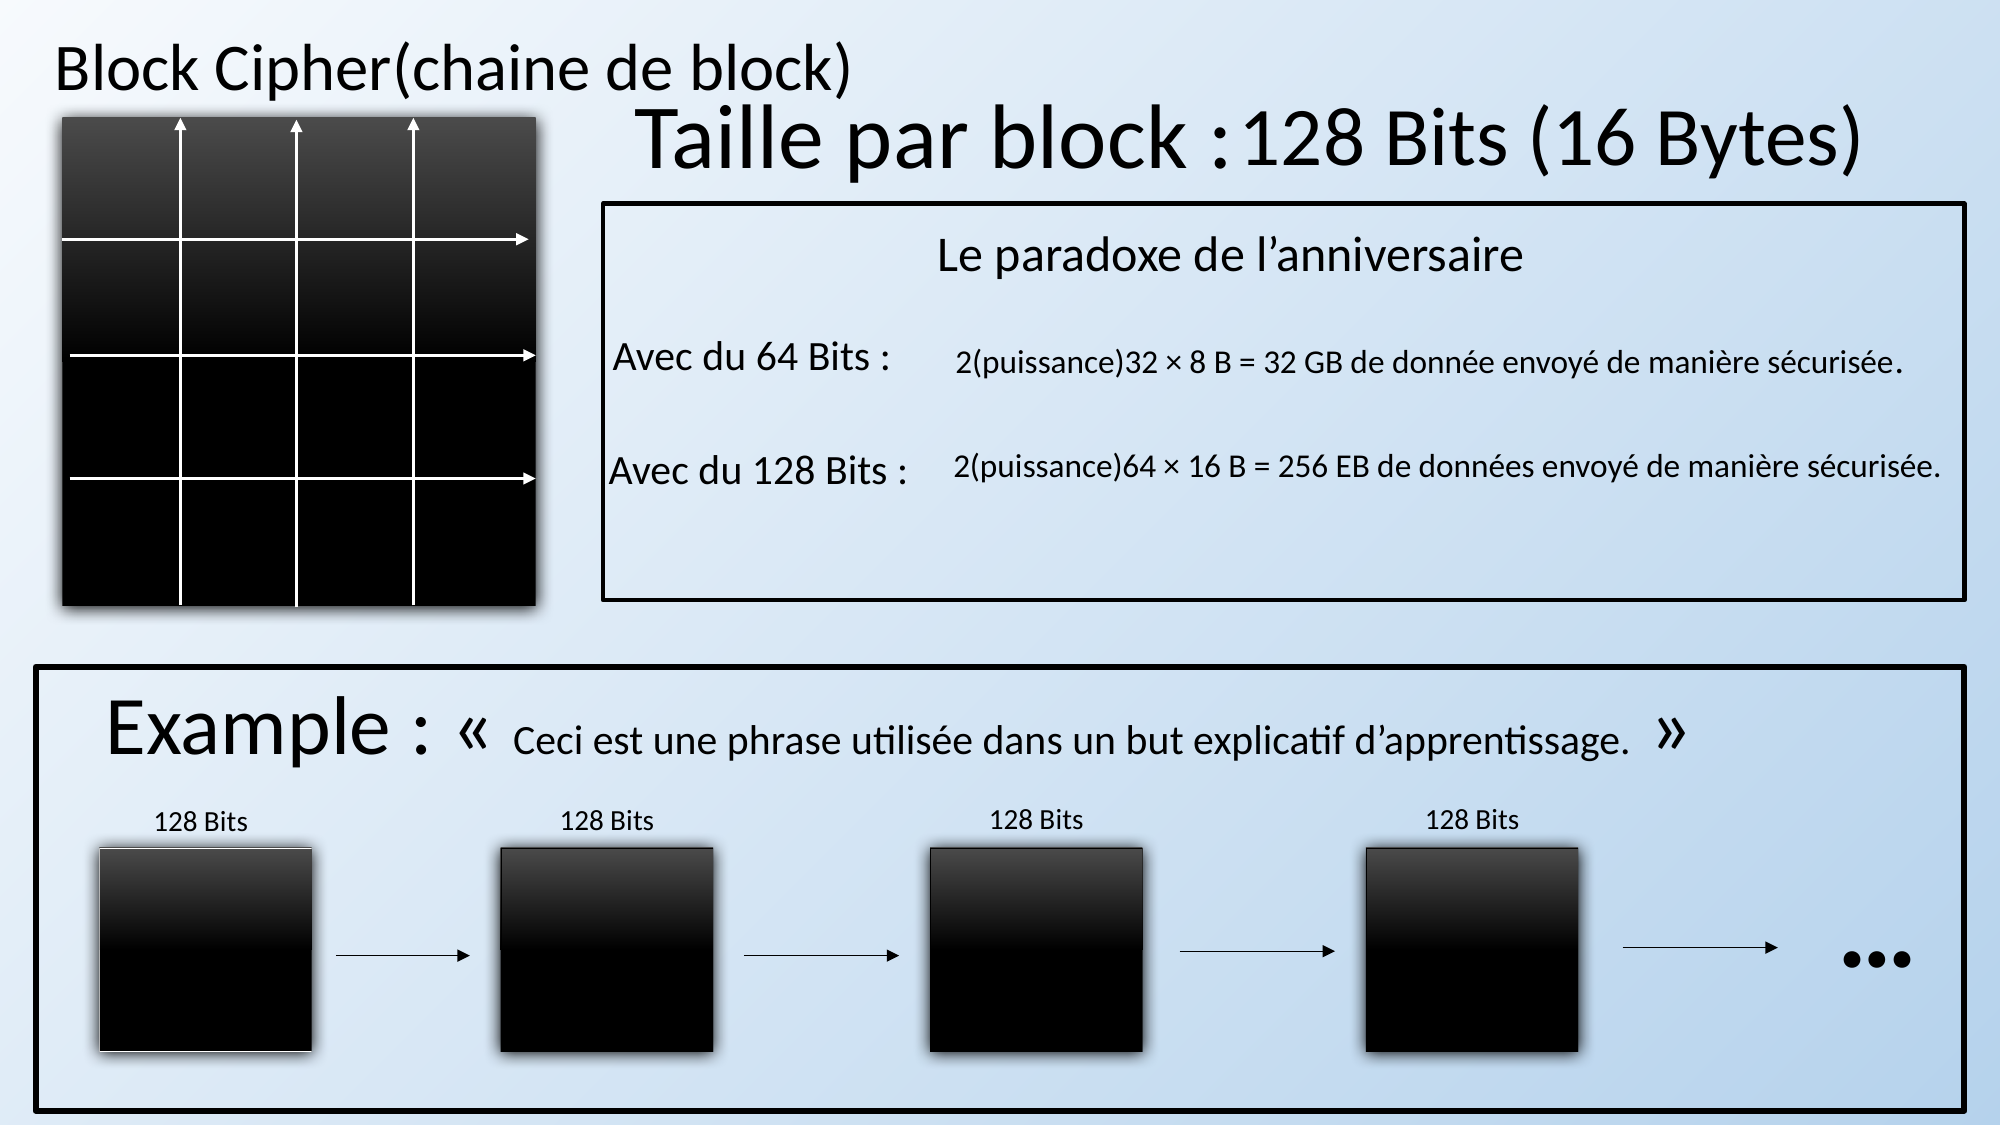

Block Cipher(chaine de block)
Taille par block :
128 Bits (16 Bytes)

Le paradoxe de l’anniversaire
Avec du 64 Bits :
 2(puissance)32 × 8 B = 32 GB de donnée envoyé de manière sécurisée.
Avec du 128 Bits :
2(puissance)64 × 16 B = 256 EB de données envoyé de manière sécurisée.
Example : « Ceci est une phrase utilisée dans un but explicatif d’apprentissage. »

128 Bits
128 Bits
128 Bits
128 Bits

…